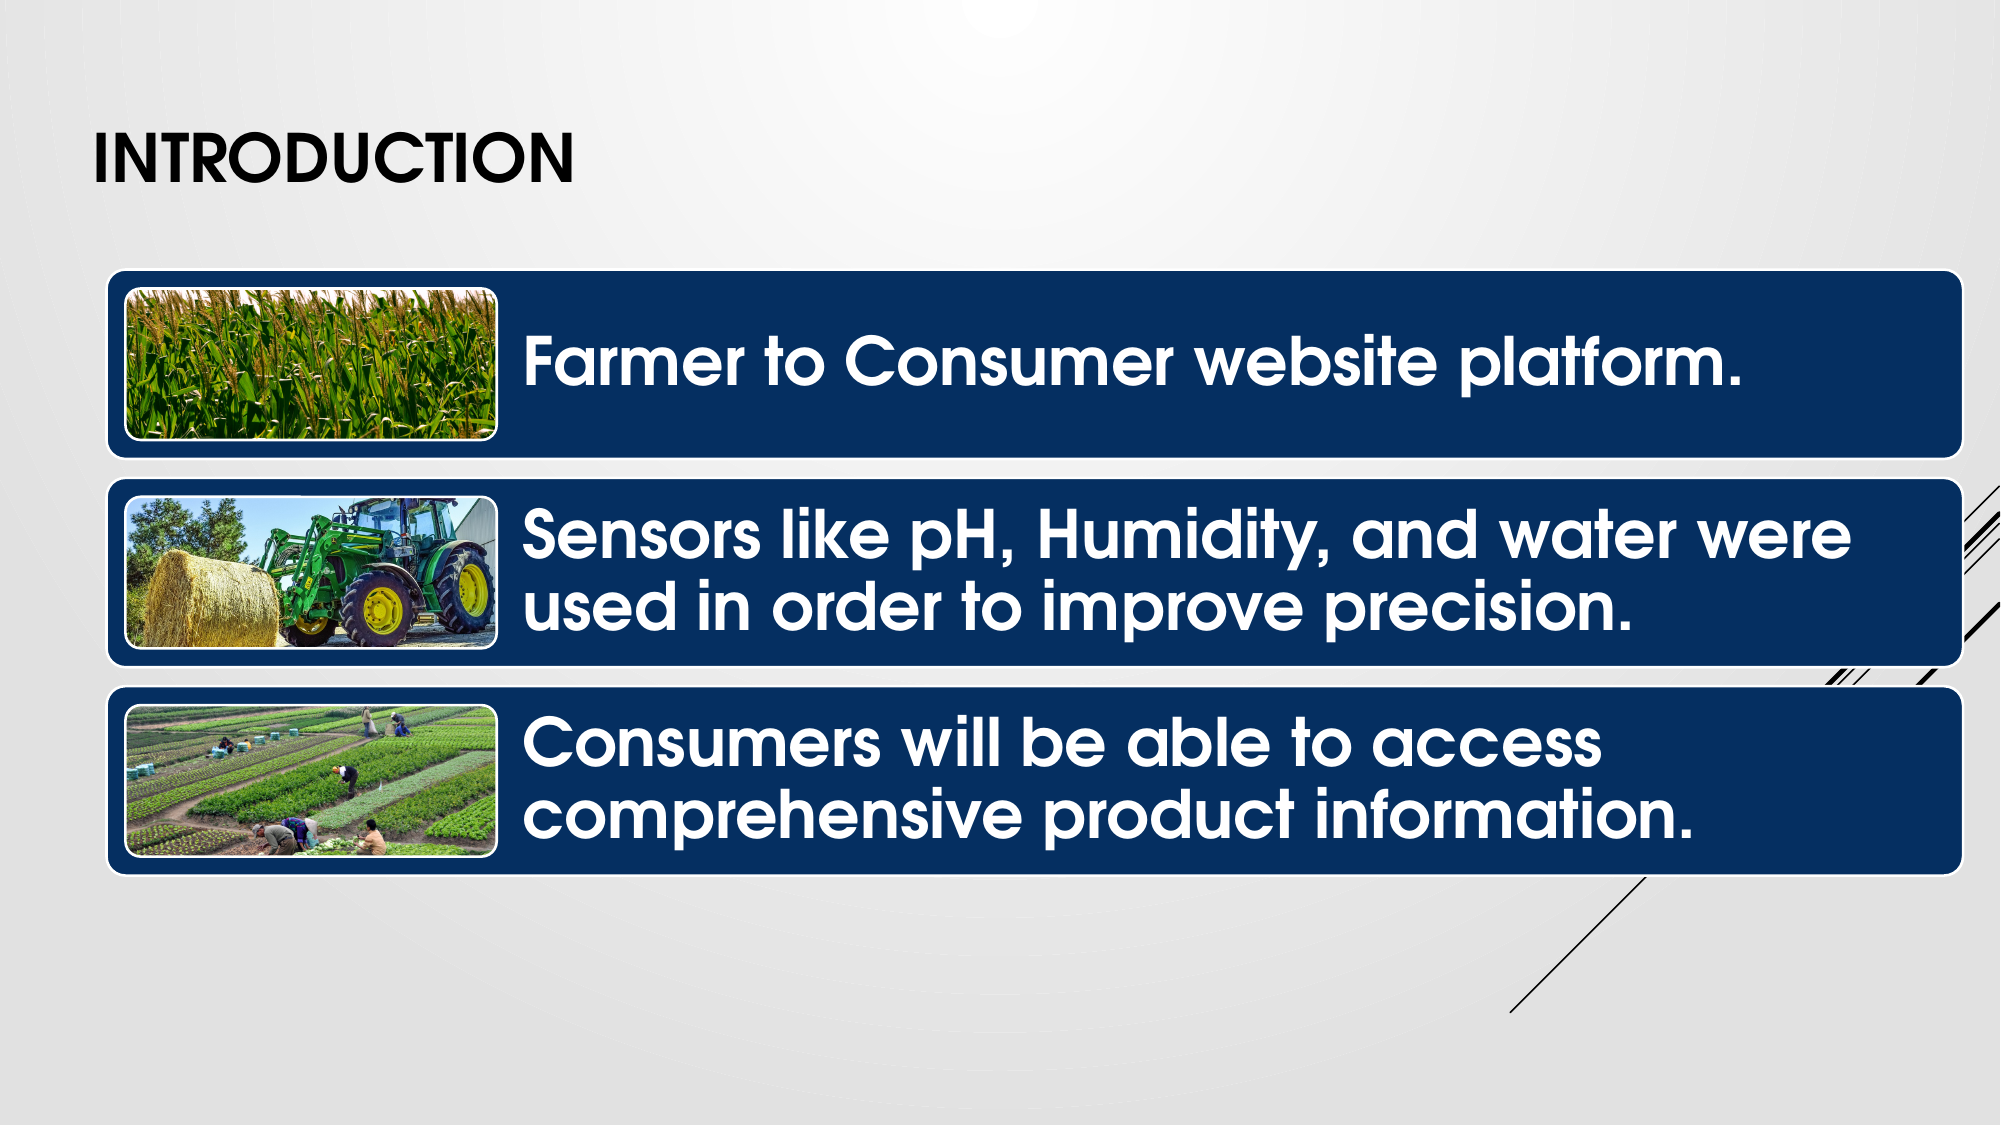

INTRODUCTION
Farmer to Consumer website platform.
Sensors like pH, Humidity, and water were used in order to improve precision.
Consumers will be able to access comprehensive product information.